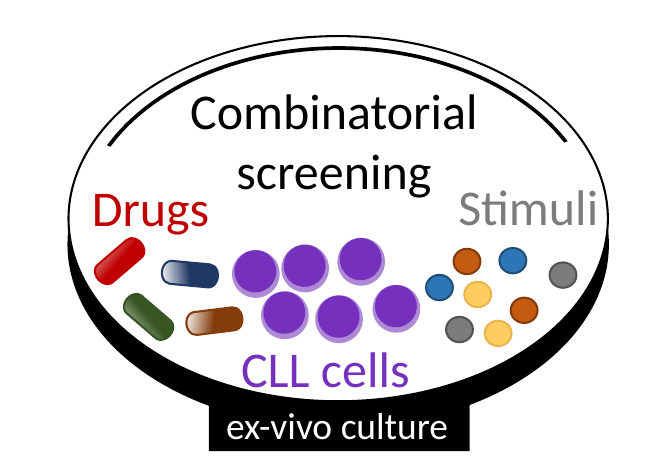

Combinatorial screening
Stimuli
Drugs

CLL cells

ex-vivo culture